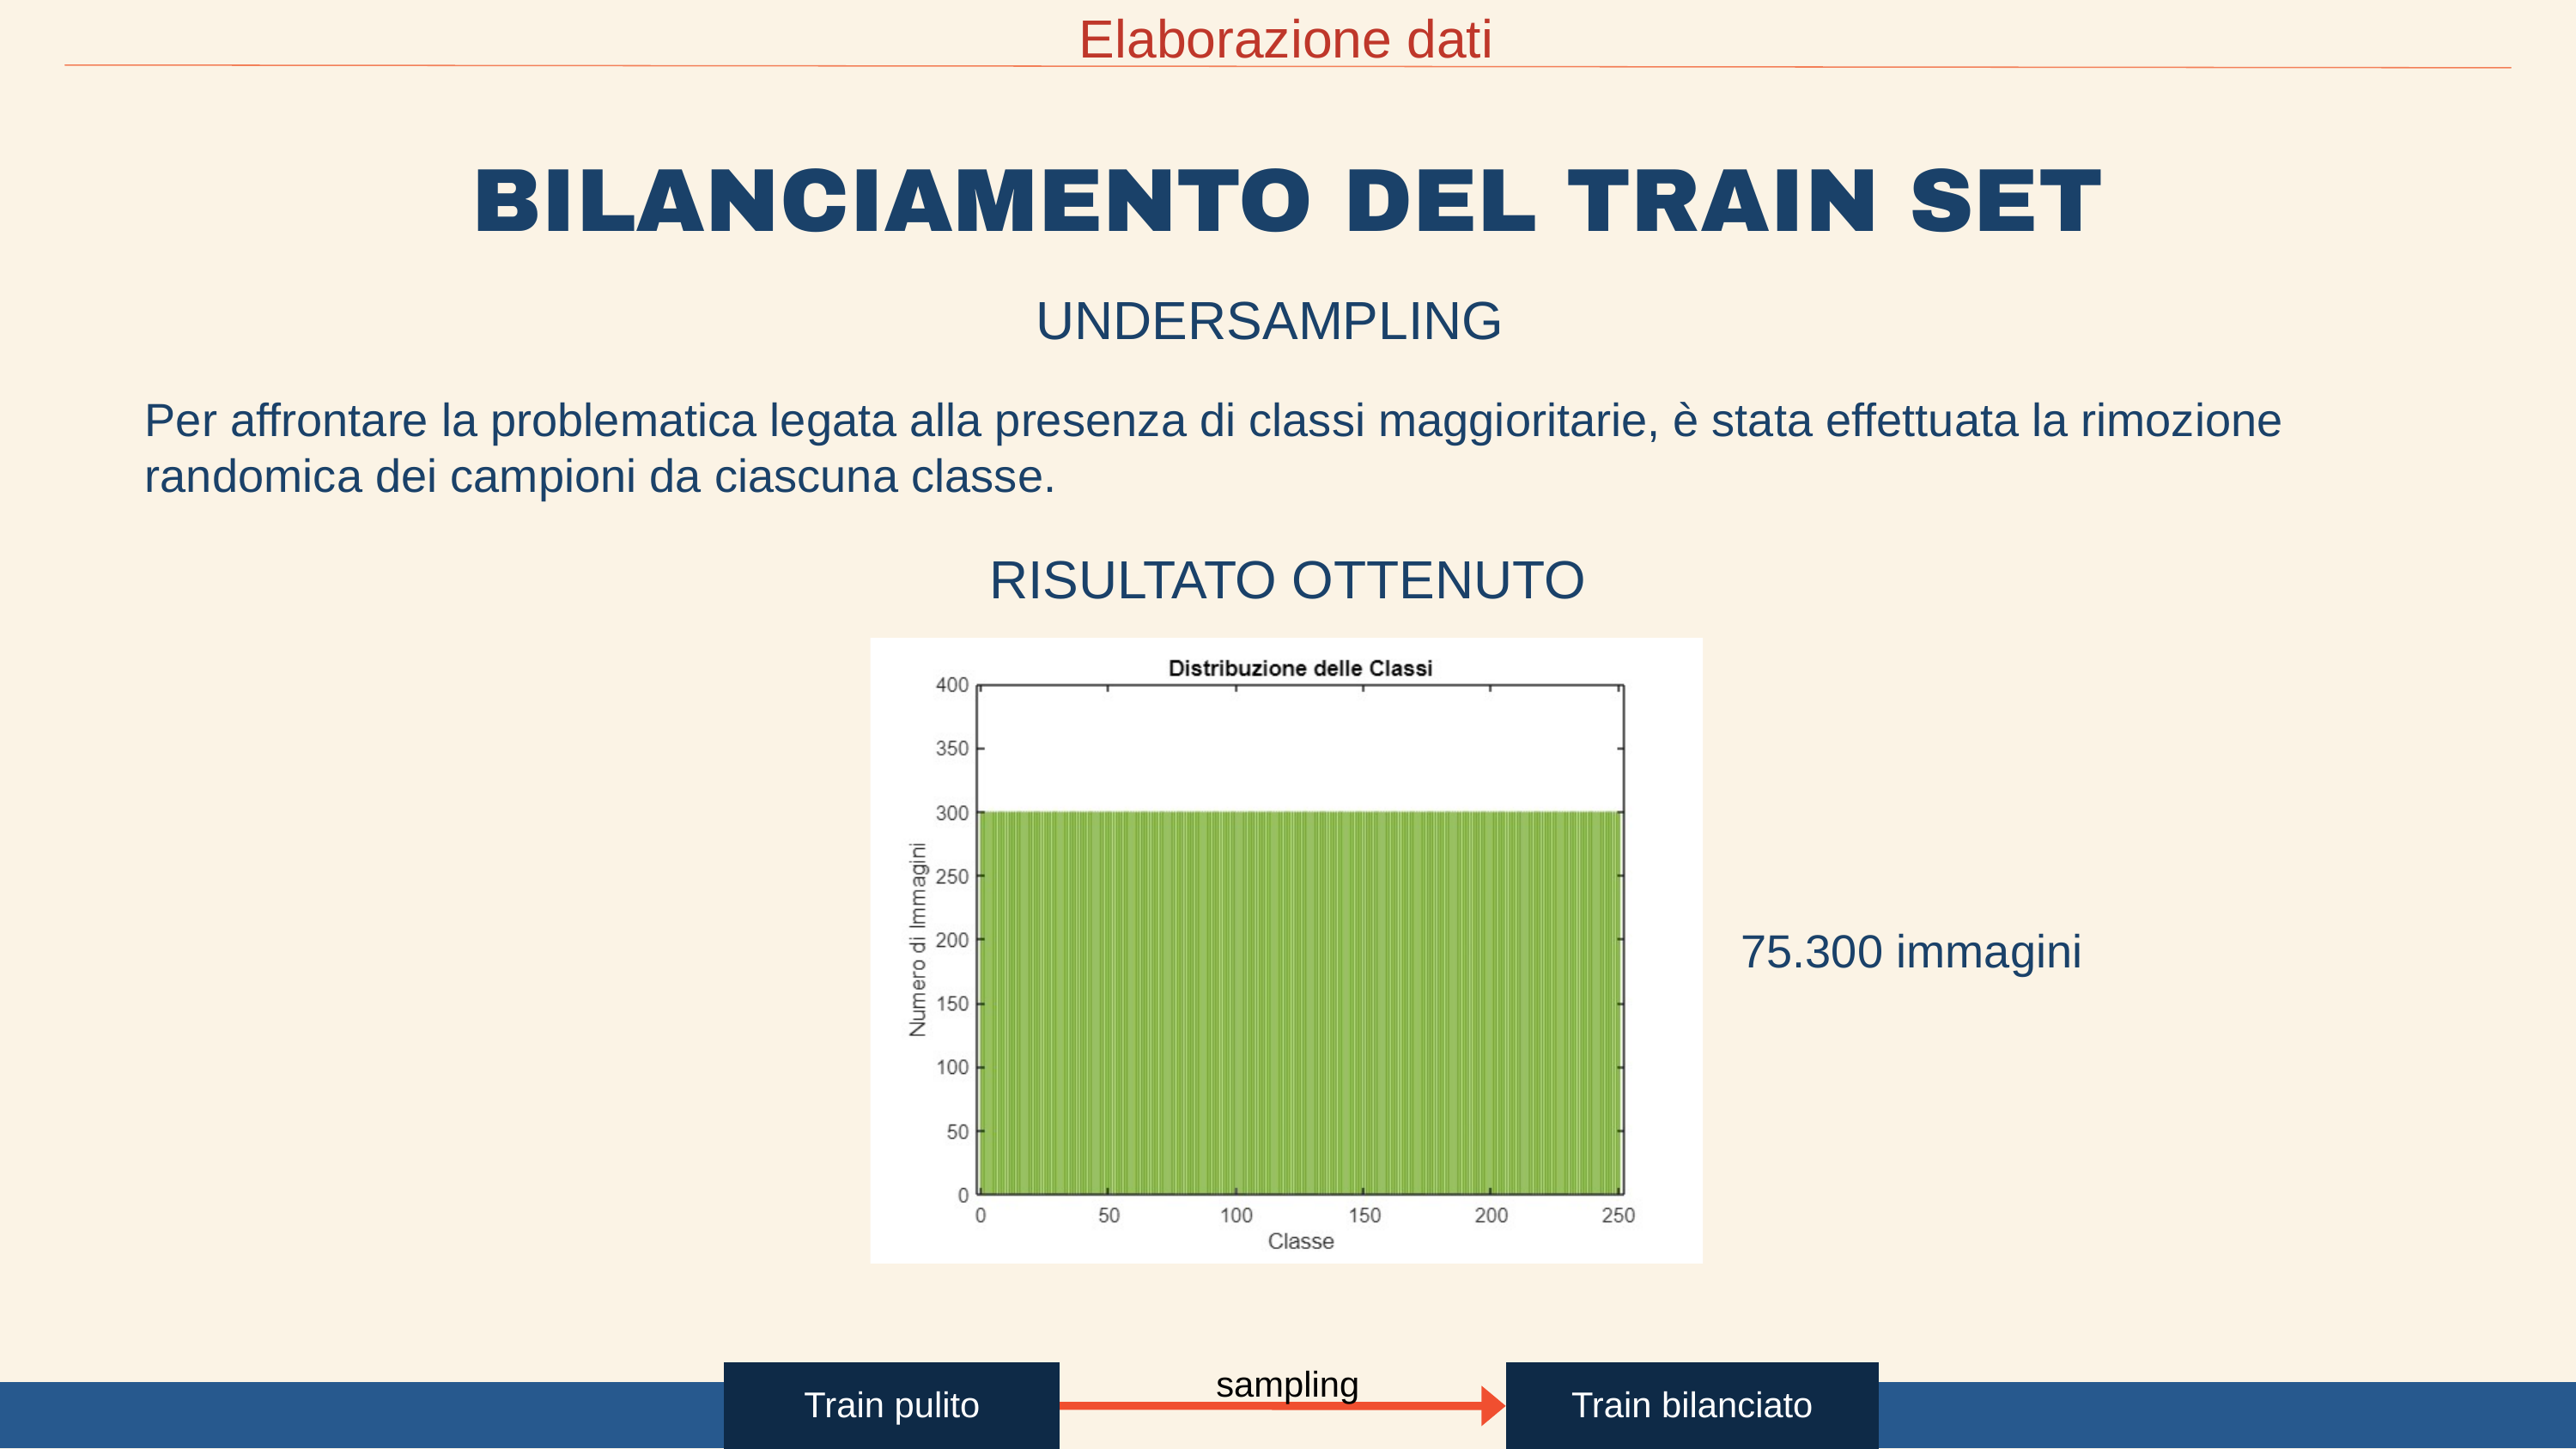

Elaborazione dati

BILANCIAMENTO DEL TRAIN SET
UNDERSAMPLING
Per affrontare la problematica legata alla presenza di classi maggioritarie, è stata effettuata la rimozione randomica dei campioni da ciascuna classe.

RISULTATO OTTENUTO

75.300 immagini

sampling

Train pulito

Train bilanciato